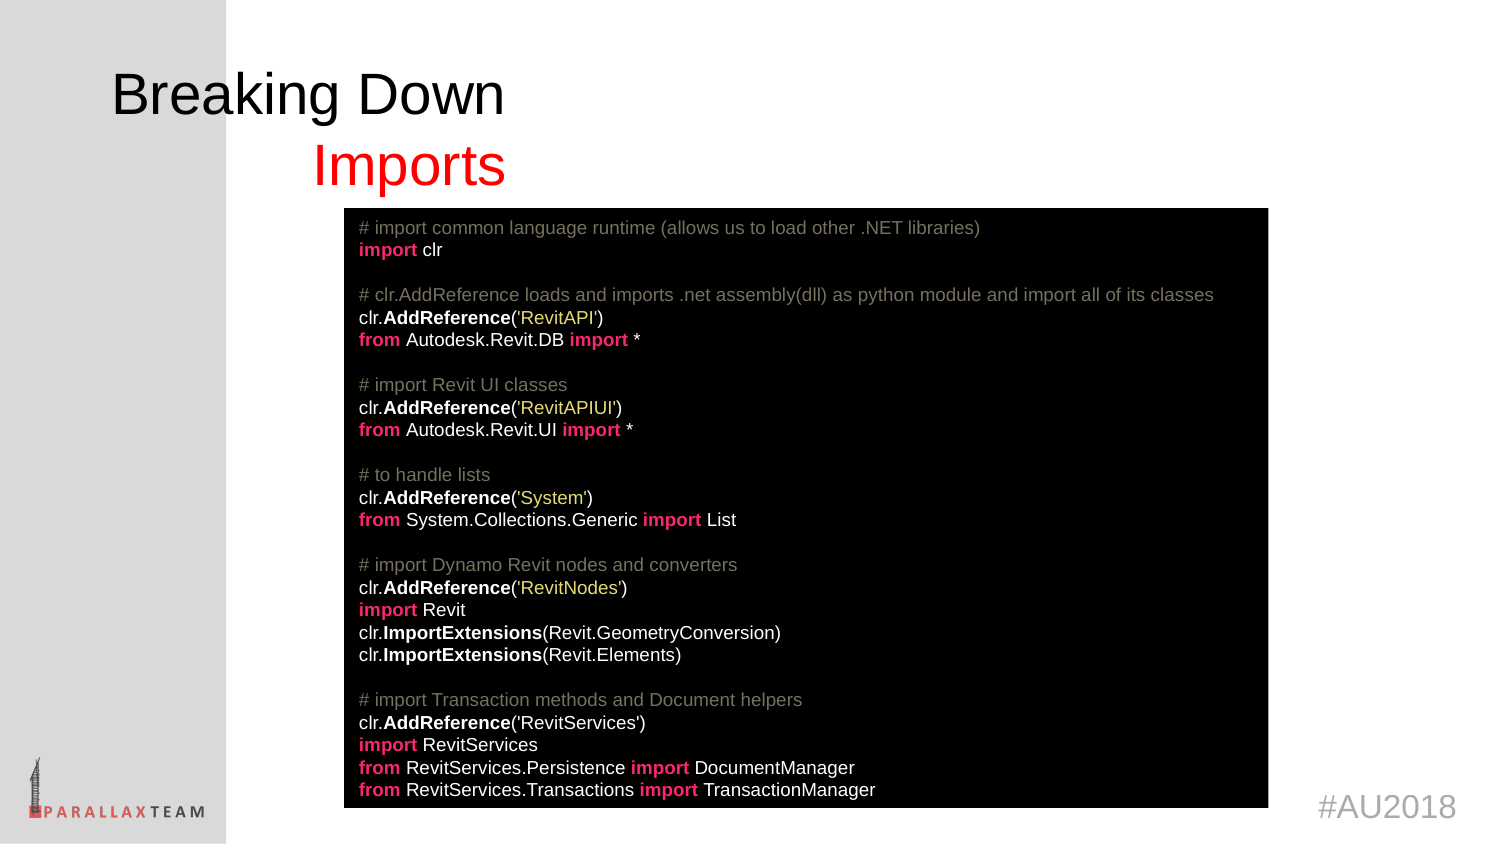

# Breaking Down Imports
# import common language runtime (allows us to load other .NET libraries) import clr # clr.AddReference loads and imports .net assembly(dll) as python module and import all of its classes clr.AddReference('RevitAPI') from Autodesk.Revit.DB import * # import Revit UI classes clr.AddReference('RevitAPIUI') from Autodesk.Revit.UI import * # to handle lists clr.AddReference('System') from System.Collections.Generic import List # import Dynamo Revit nodes and converters clr.AddReference('RevitNodes') import Revit clr.ImportExtensions(Revit.GeometryConversion) clr.ImportExtensions(Revit.Elements) # import Transaction methods and Document helpers clr.AddReference('RevitServices') import RevitServices from RevitServices.Persistence import DocumentManager from RevitServices.Transactions import TransactionManager